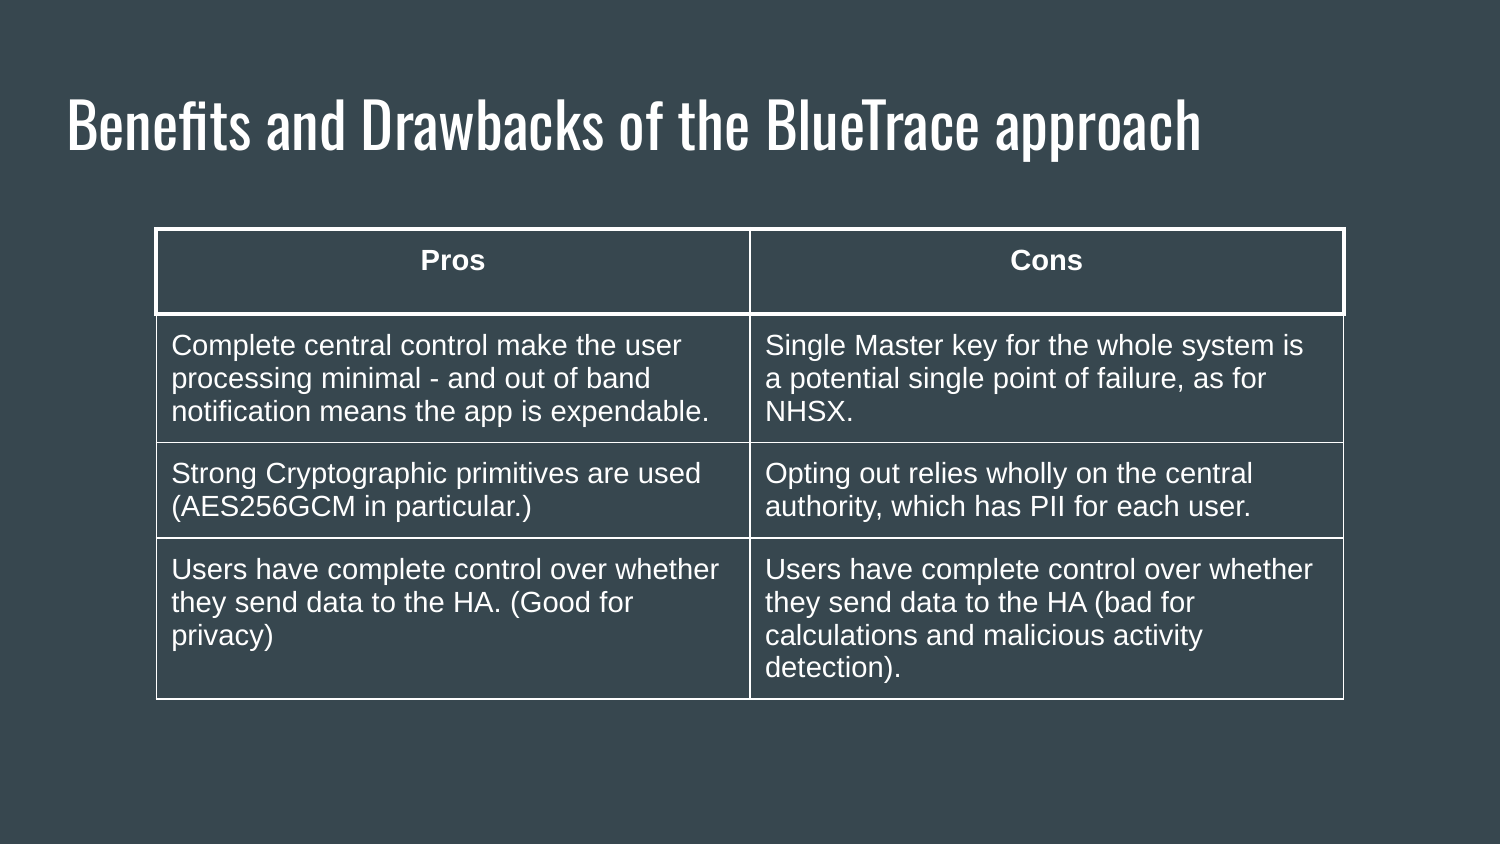

# Benefits and Drawbacks of the BlueTrace approach
| Pros | Cons |
| --- | --- |
| Complete central control make the user processing minimal - and out of band notification means the app is expendable. | Single Master key for the whole system is a potential single point of failure, as for NHSX. |
| Strong Cryptographic primitives are used (AES256GCM in particular.) | Opting out relies wholly on the central authority, which has PII for each user. |
| Users have complete control over whether they send data to the HA. (Good for privacy) | Users have complete control over whether they send data to the HA (bad for calculations and malicious activity detection). |